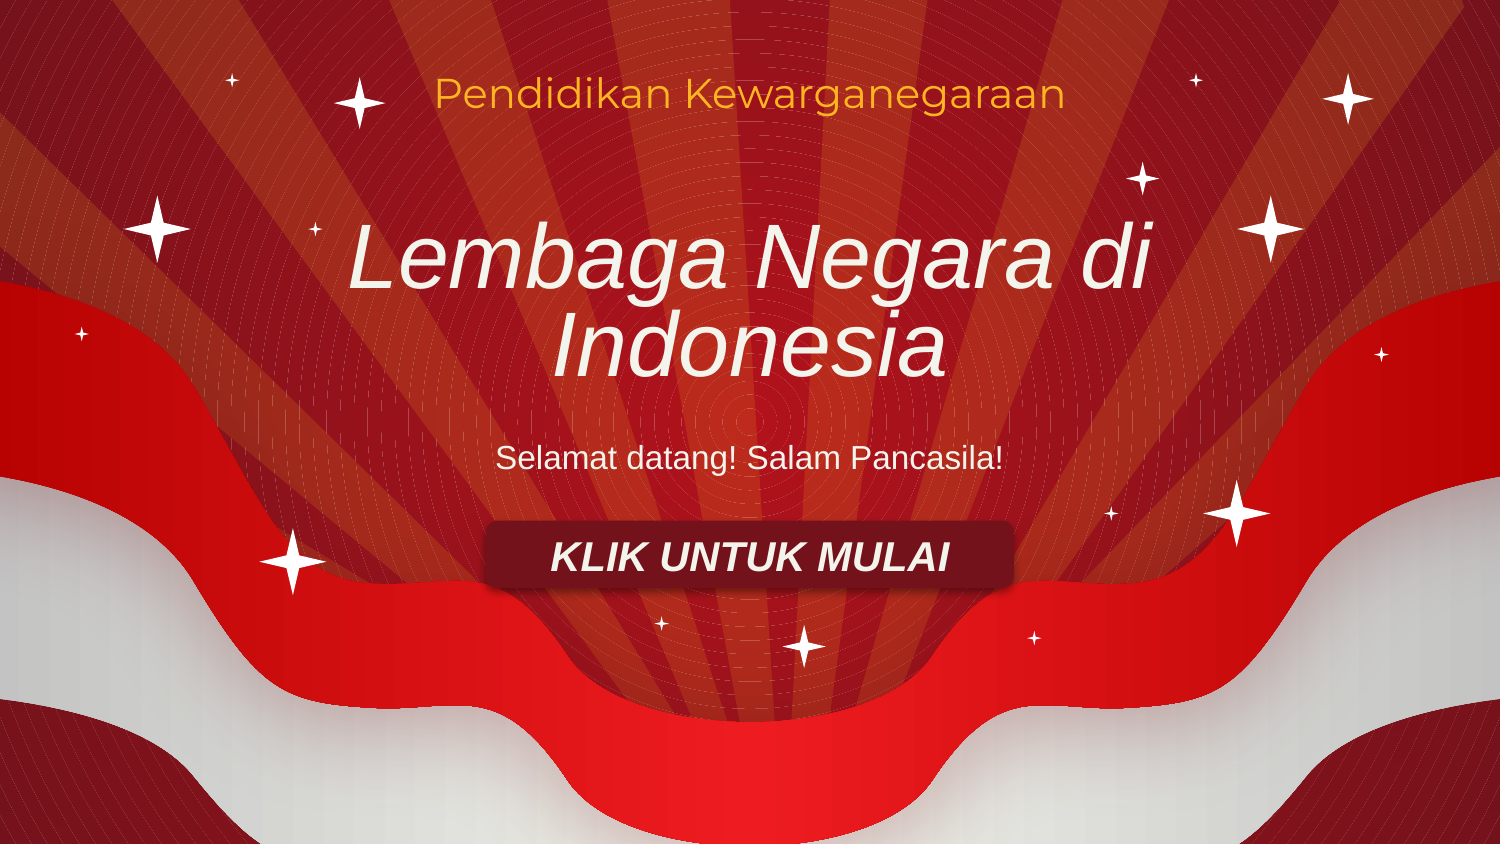

Pendidikan Kewarganegaraan

# Lembaga Negara di Indonesia
Selamat datang! Salam Pancasila!

KLIK UNTUK MULAI